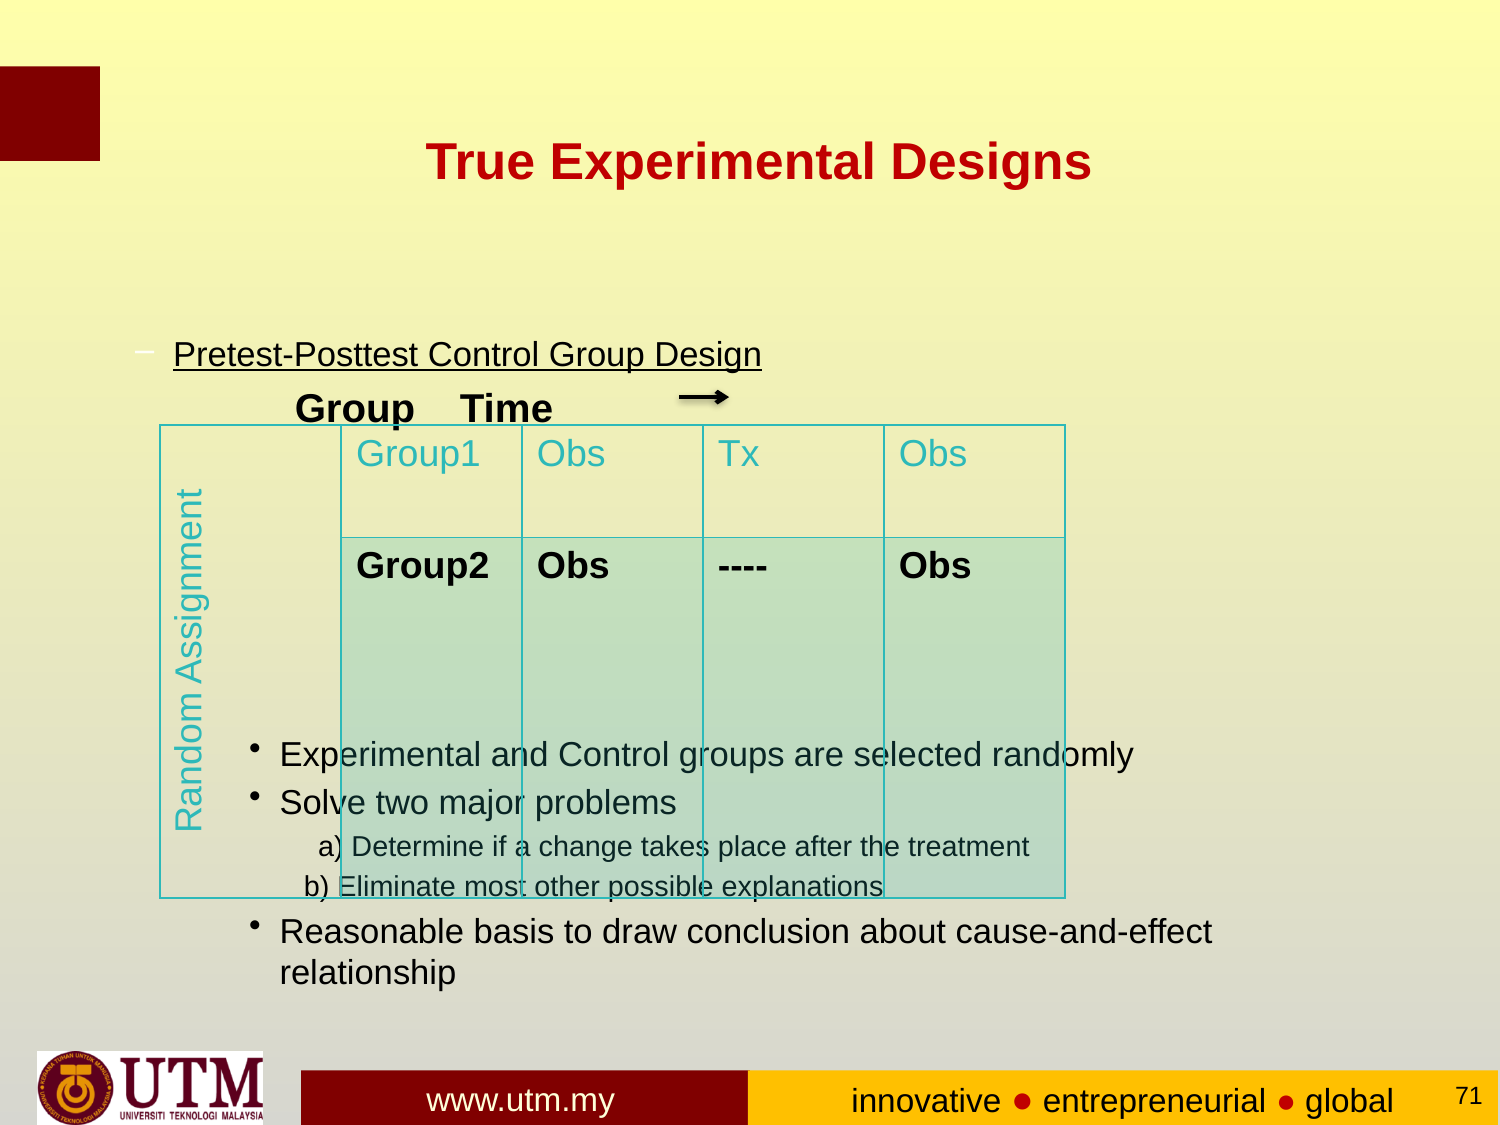

# True Experimental Designs
Pretest-Posttest Control Group Design
                Group    Time

Experimental and Control groups are selected randomly
Solve two major problems
 a) Determine if a change takes place after the treatment
b) Eliminate most other possible explanations
Reasonable basis to draw conclusion about cause-and-effect relationship

| Random Assignment | Group1 | Obs | Tx | Obs |
| --- | --- | --- | --- | --- |
|  | Group2 | Obs | ---- | Obs |